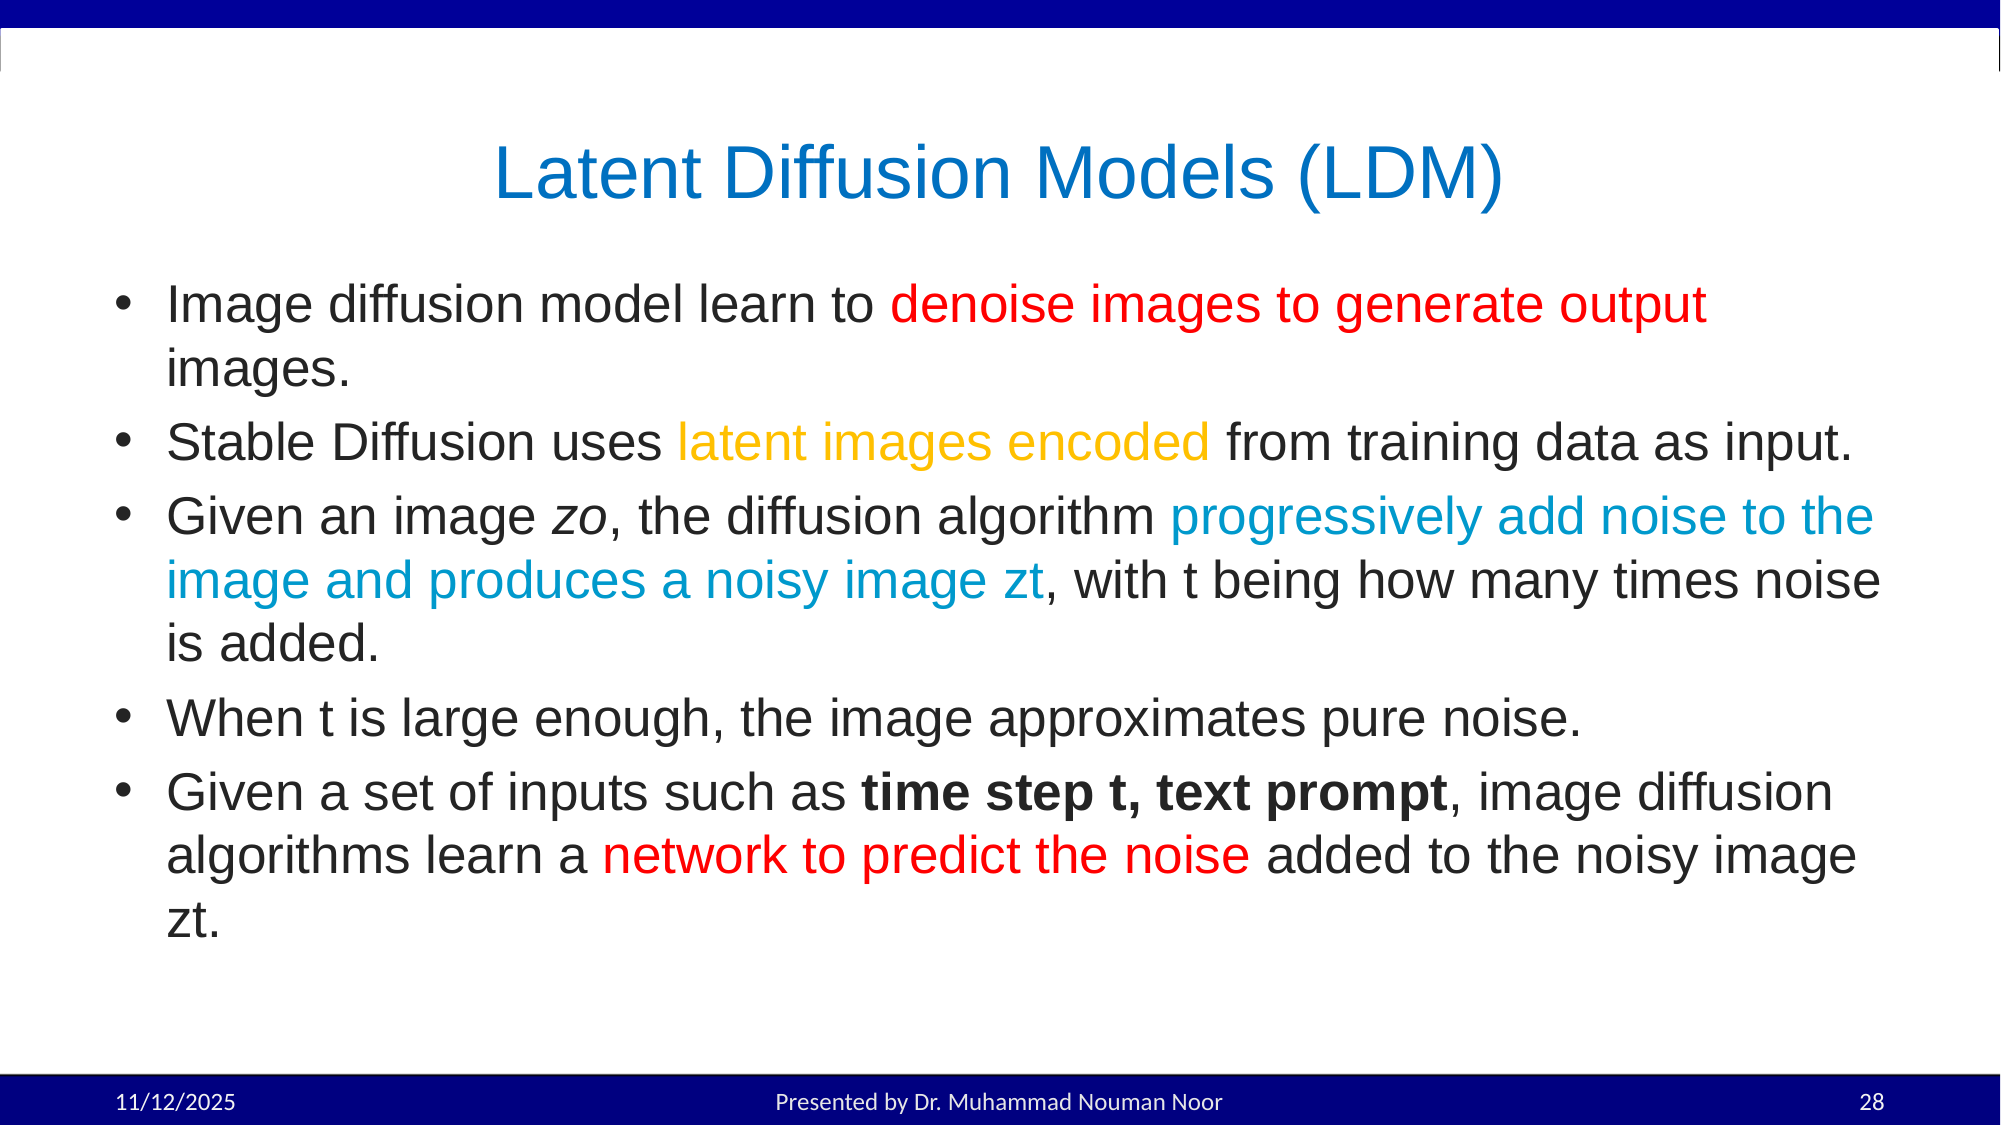

# Latent Diffusion Models (LDM)
Image diffusion model learn to denoise images to generate output images.
Stable Diffusion uses latent images encoded from training data as input.
Given an image zo, the diffusion algorithm progressively add noise to the image and produces a noisy image zt, with t being how many times noise is added.
When t is large enough, the image approximates pure noise.
Given a set of inputs such as time step t, text prompt, image diffusion algorithms learn a network to predict the noise added to the noisy image zt.
11/12/2025
Presented by Dr. Muhammad Nouman Noor
28